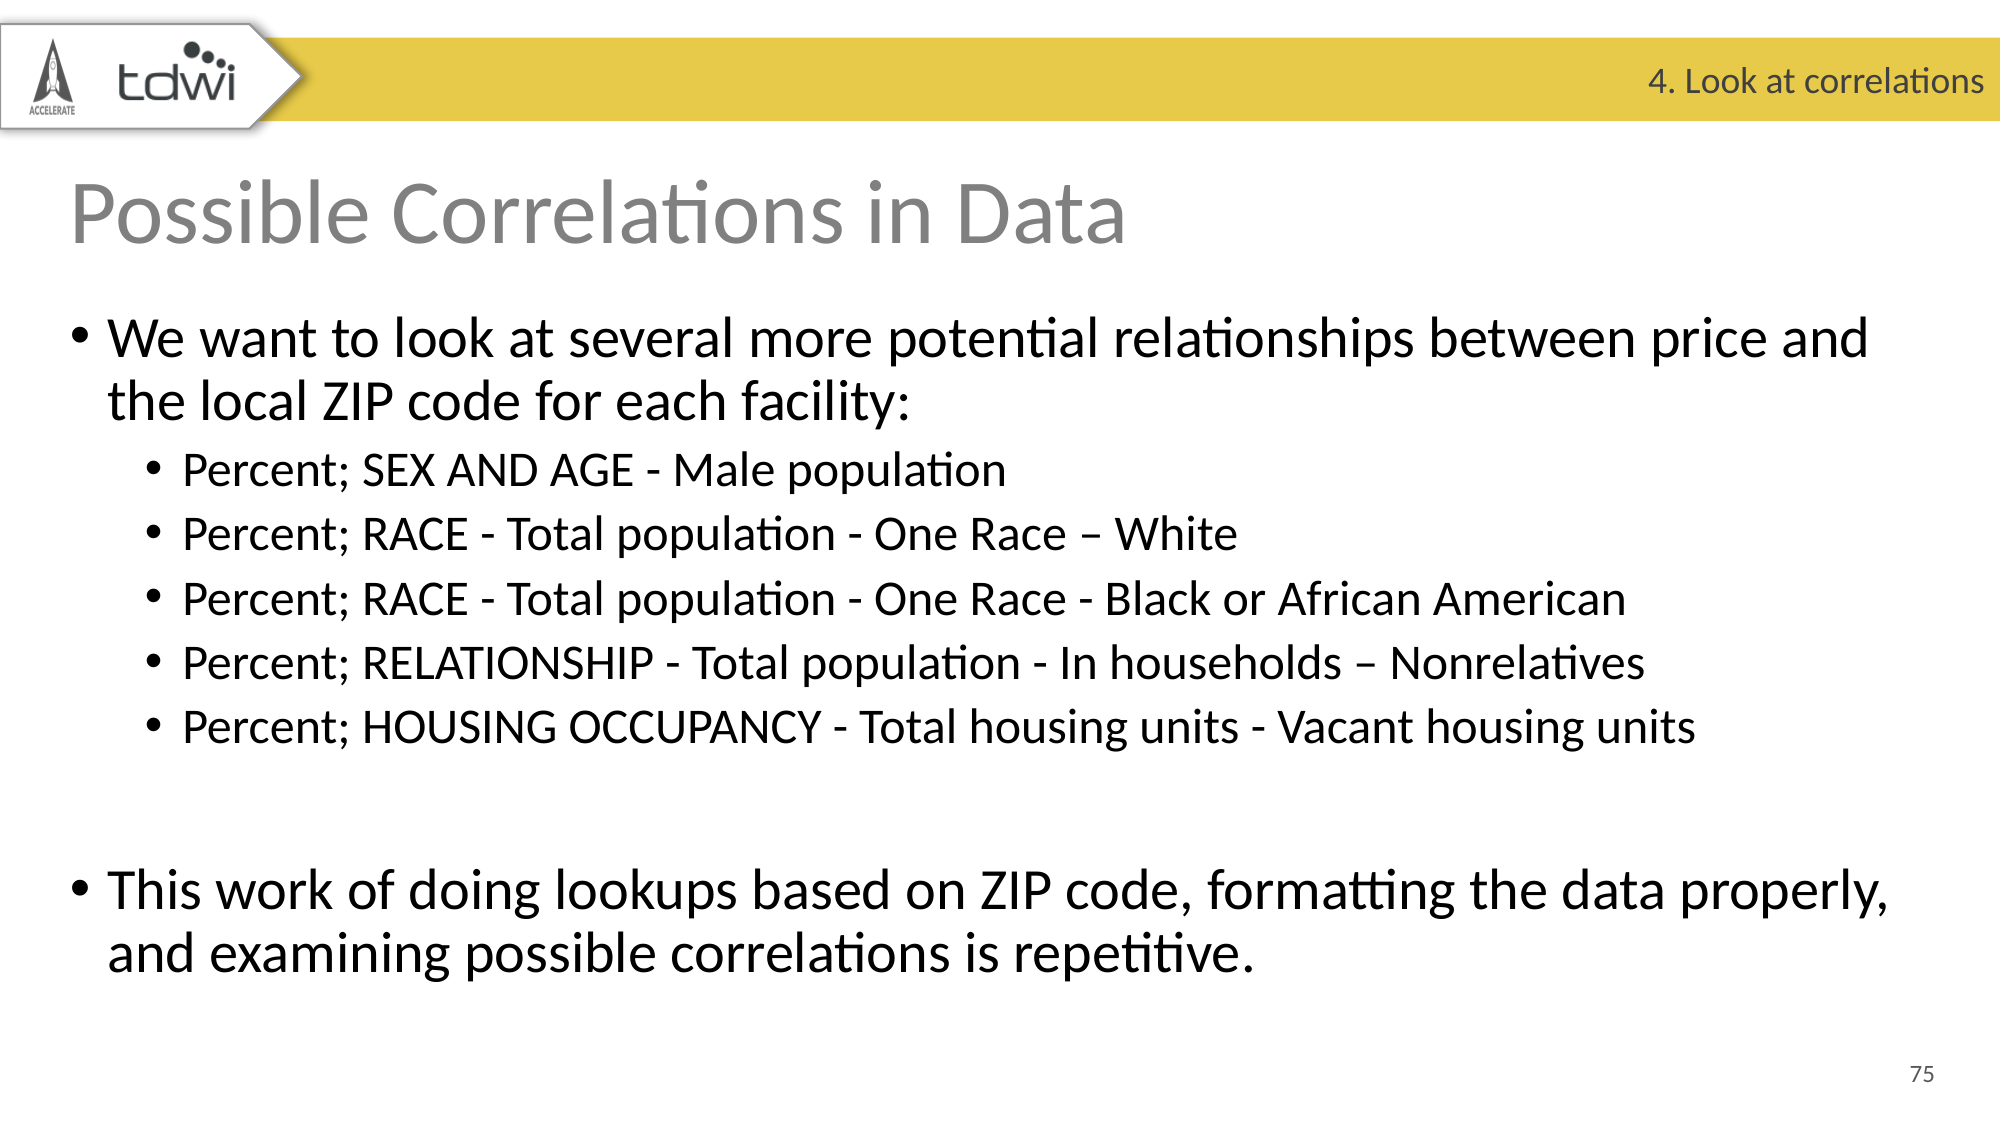

4. Look at correlations
# Possible Correlations in Data
We want to look at several more potential relationships between price and the local ZIP code for each facility:
Percent; SEX AND AGE - Male population
Percent; RACE - Total population - One Race – White
Percent; RACE - Total population - One Race - Black or African American
Percent; RELATIONSHIP - Total population - In households – Nonrelatives
Percent; HOUSING OCCUPANCY - Total housing units - Vacant housing units

This work of doing lookups based on ZIP code, formatting the data properly, and examining possible correlations is repetitive.
75